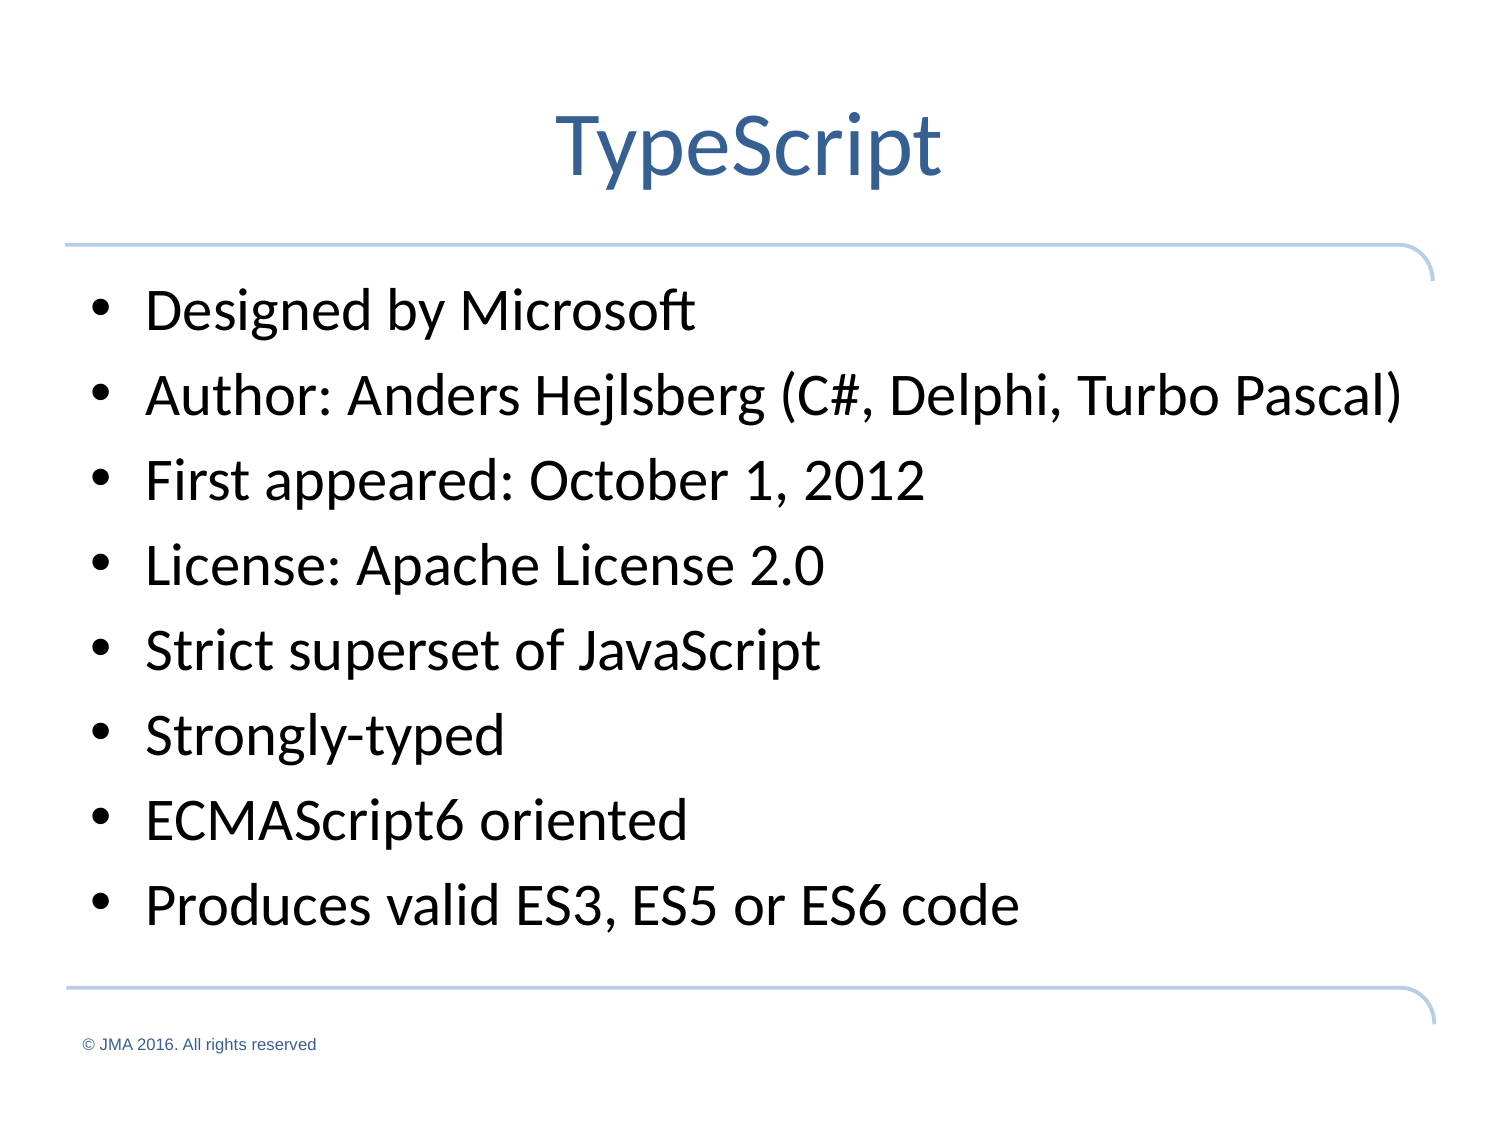

# TypeScript
Designed by Microsoft
Author: Anders Hejlsberg (C#, Delphi, Turbo Pascal)
First appeared: October 1, 2012
License: Apache License 2.0
Strict superset of JavaScript
Strongly-typed
ECMAScript6 oriented
Produces valid ES3, ES5 or ES6 code